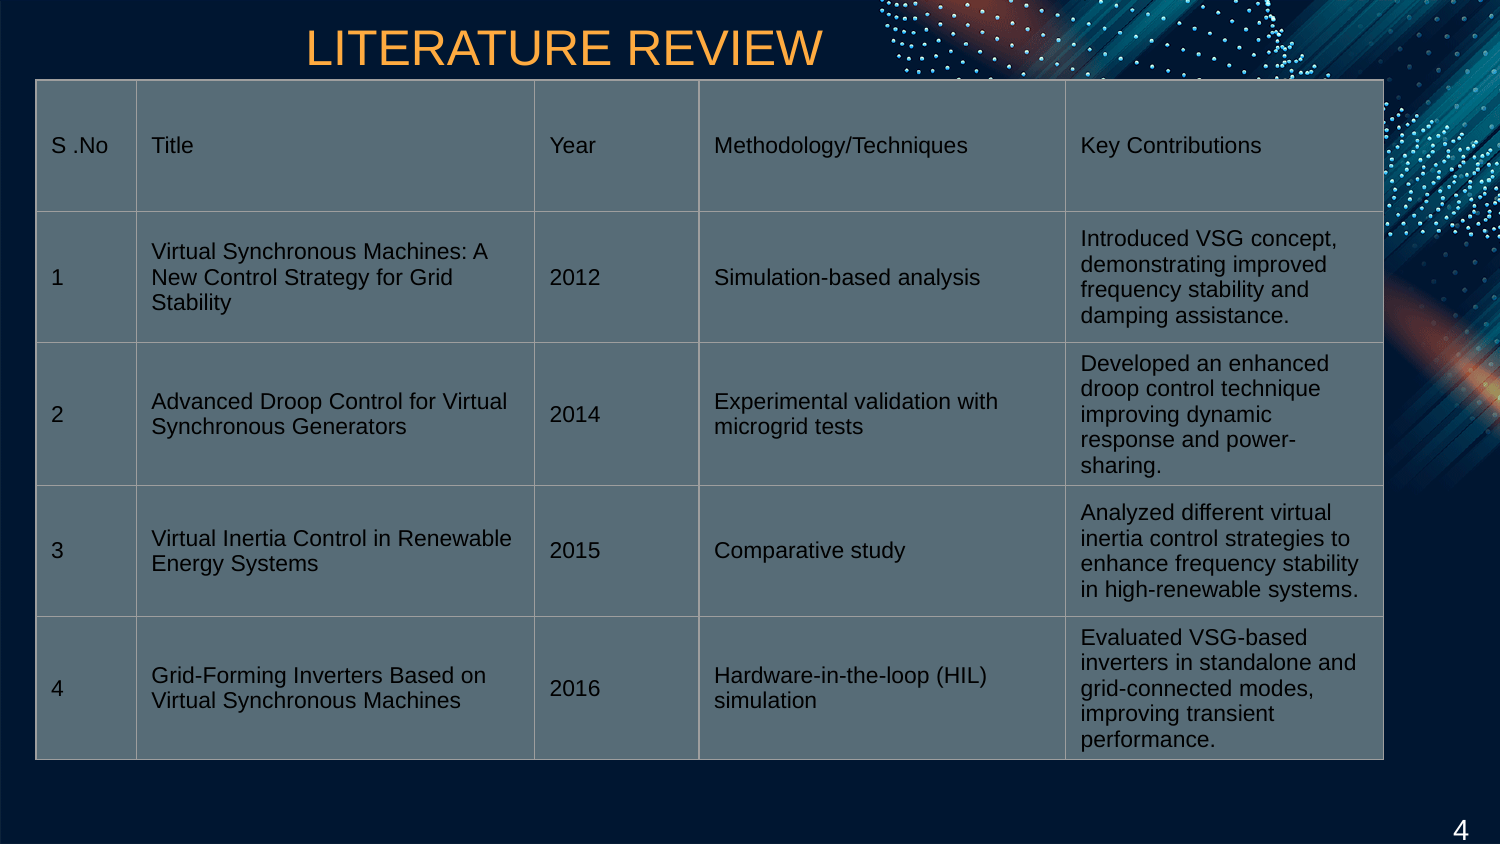

# LITERATURE REVIEW
| S .No | Title | Year | Methodology/Techniques | Key Contributions |
| --- | --- | --- | --- | --- |
| 1 | Virtual Synchronous Machines: A New Control Strategy for Grid Stability | 2012 | Simulation-based analysis | Introduced VSG concept, demonstrating improved frequency stability and damping assistance. |
| 2 | Advanced Droop Control for Virtual Synchronous Generators | 2014 | Experimental validation with microgrid tests | Developed an enhanced droop control technique improving dynamic response and power-sharing. |
| 3 | Virtual Inertia Control in Renewable Energy Systems | 2015 | Comparative study | Analyzed different virtual inertia control strategies to enhance frequency stability in high-renewable systems. |
| 4 | Grid-Forming Inverters Based on Virtual Synchronous Machines | 2016 | Hardware-in-the-loop (HIL) simulation | Evaluated VSG-based inverters in standalone and grid-connected modes, improving transient performance. |
4